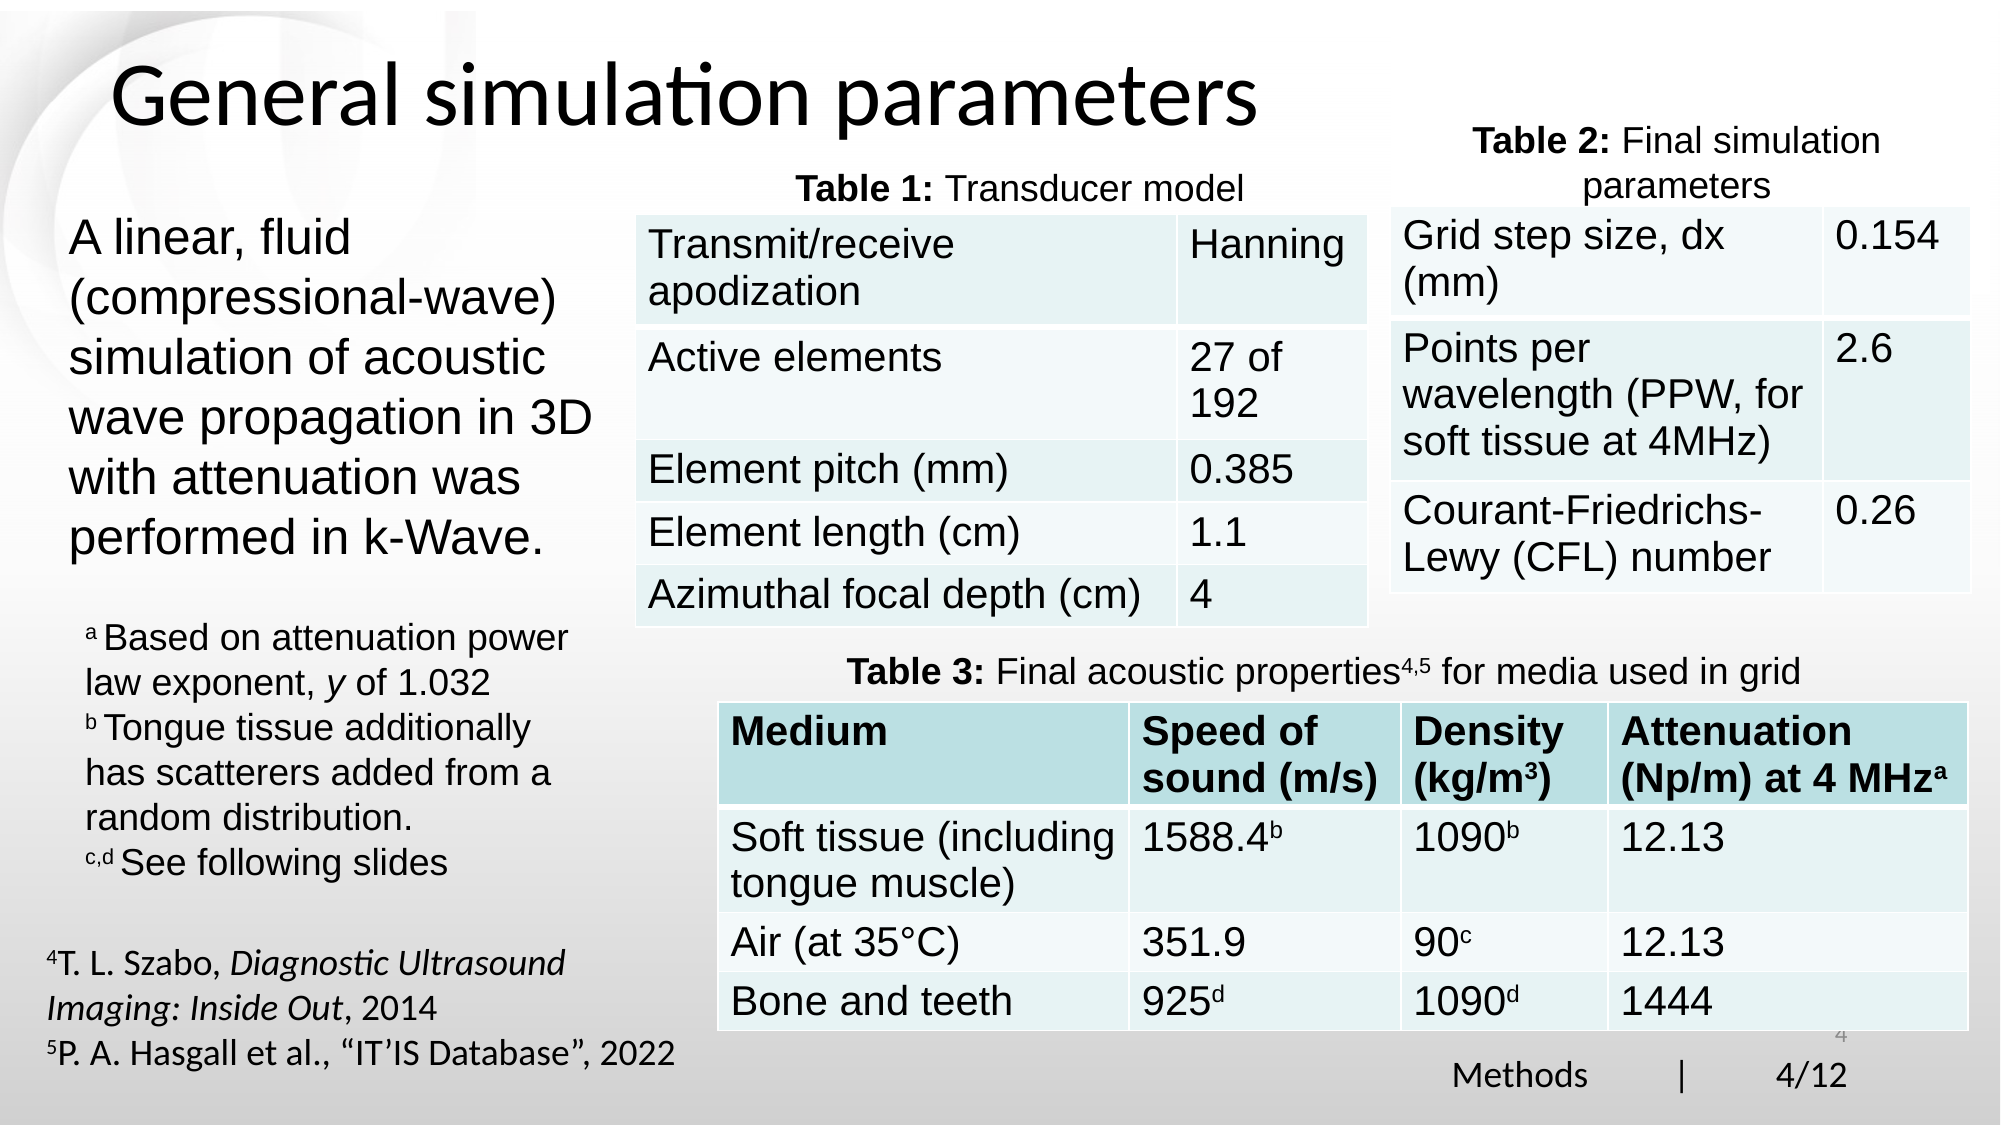

# General simulation parameters

Table 2: Final simulation parameters
Table 1: Transducer model
A linear, fluid (compressional-wave) simulation of acoustic wave propagation in 3D with attenuation was performed in k-Wave.

| Grid step size, dx (mm) | 0.154 |
| --- | --- |
| Points per wavelength (PPW, for soft tissue at 4MHz) | 2.6 |
| Courant-Friedrichs-Lewy (CFL) number | 0.26 |
| Transmit/receive apodization | Hanning |
| --- | --- |
| Active elements | 27 of 192 |
| Element pitch (mm) | 0.385 |
| Element length (cm) | 1.1 |
| Azimuthal focal depth (cm) | 4 |
a Based on attenuation power law exponent, y of 1.032
b Tongue tissue additionally has scatterers added from a random distribution.
c,d See following slides
Table 3: Final acoustic properties4,5 for media used in grid
| Medium | Speed of sound (m/s) | Density (kg/m3) | Attenuation (Np/m) at 4 MHza |
| --- | --- | --- | --- |
| Soft tissue (including tongue muscle) | 1588.4b | 1090b | 12.13 |
| Air (at 35°C) | 351.9 | 90c | 12.13 |
| Bone and teeth | 925d | 1090d | 1444 |
4T. L. Szabo, Diagnostic Ultrasound Imaging: Inside Out, 2014
5P. A. Hasgall et al., “IT’IS Database”, 2022

4
Methods          |          4/12